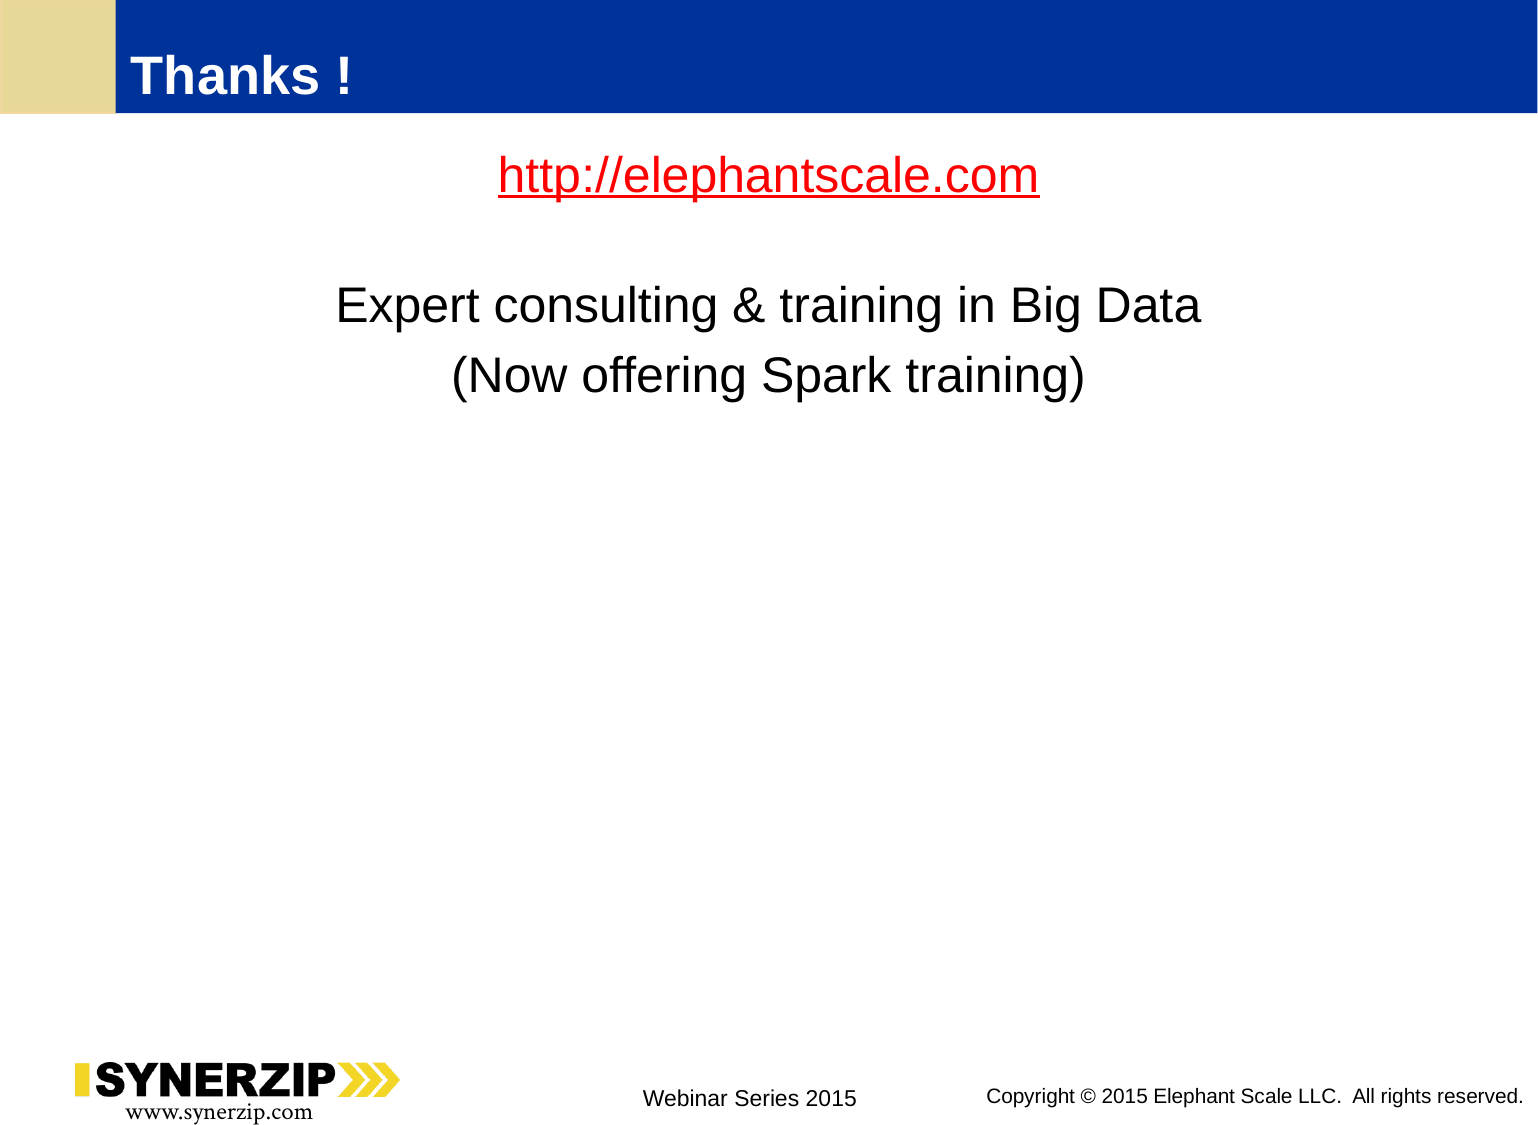

# Thanks !
http://elephantscale.com
Expert consulting & training in Big Data
(Now offering Spark training)